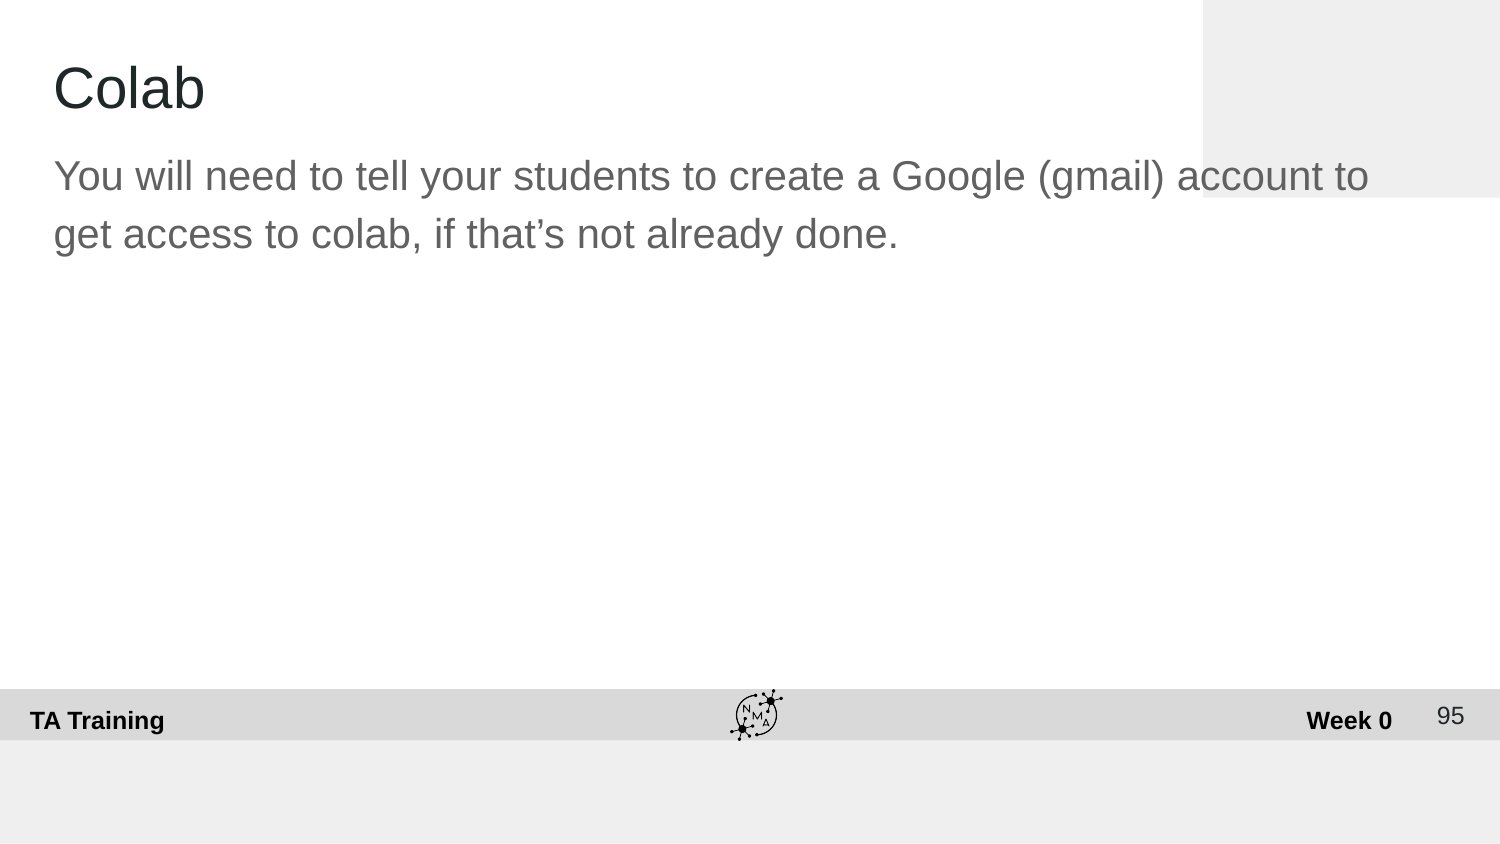

# Colab
You will need to tell your students to create a Google (gmail) account to get access to colab, if that’s not already done.
95